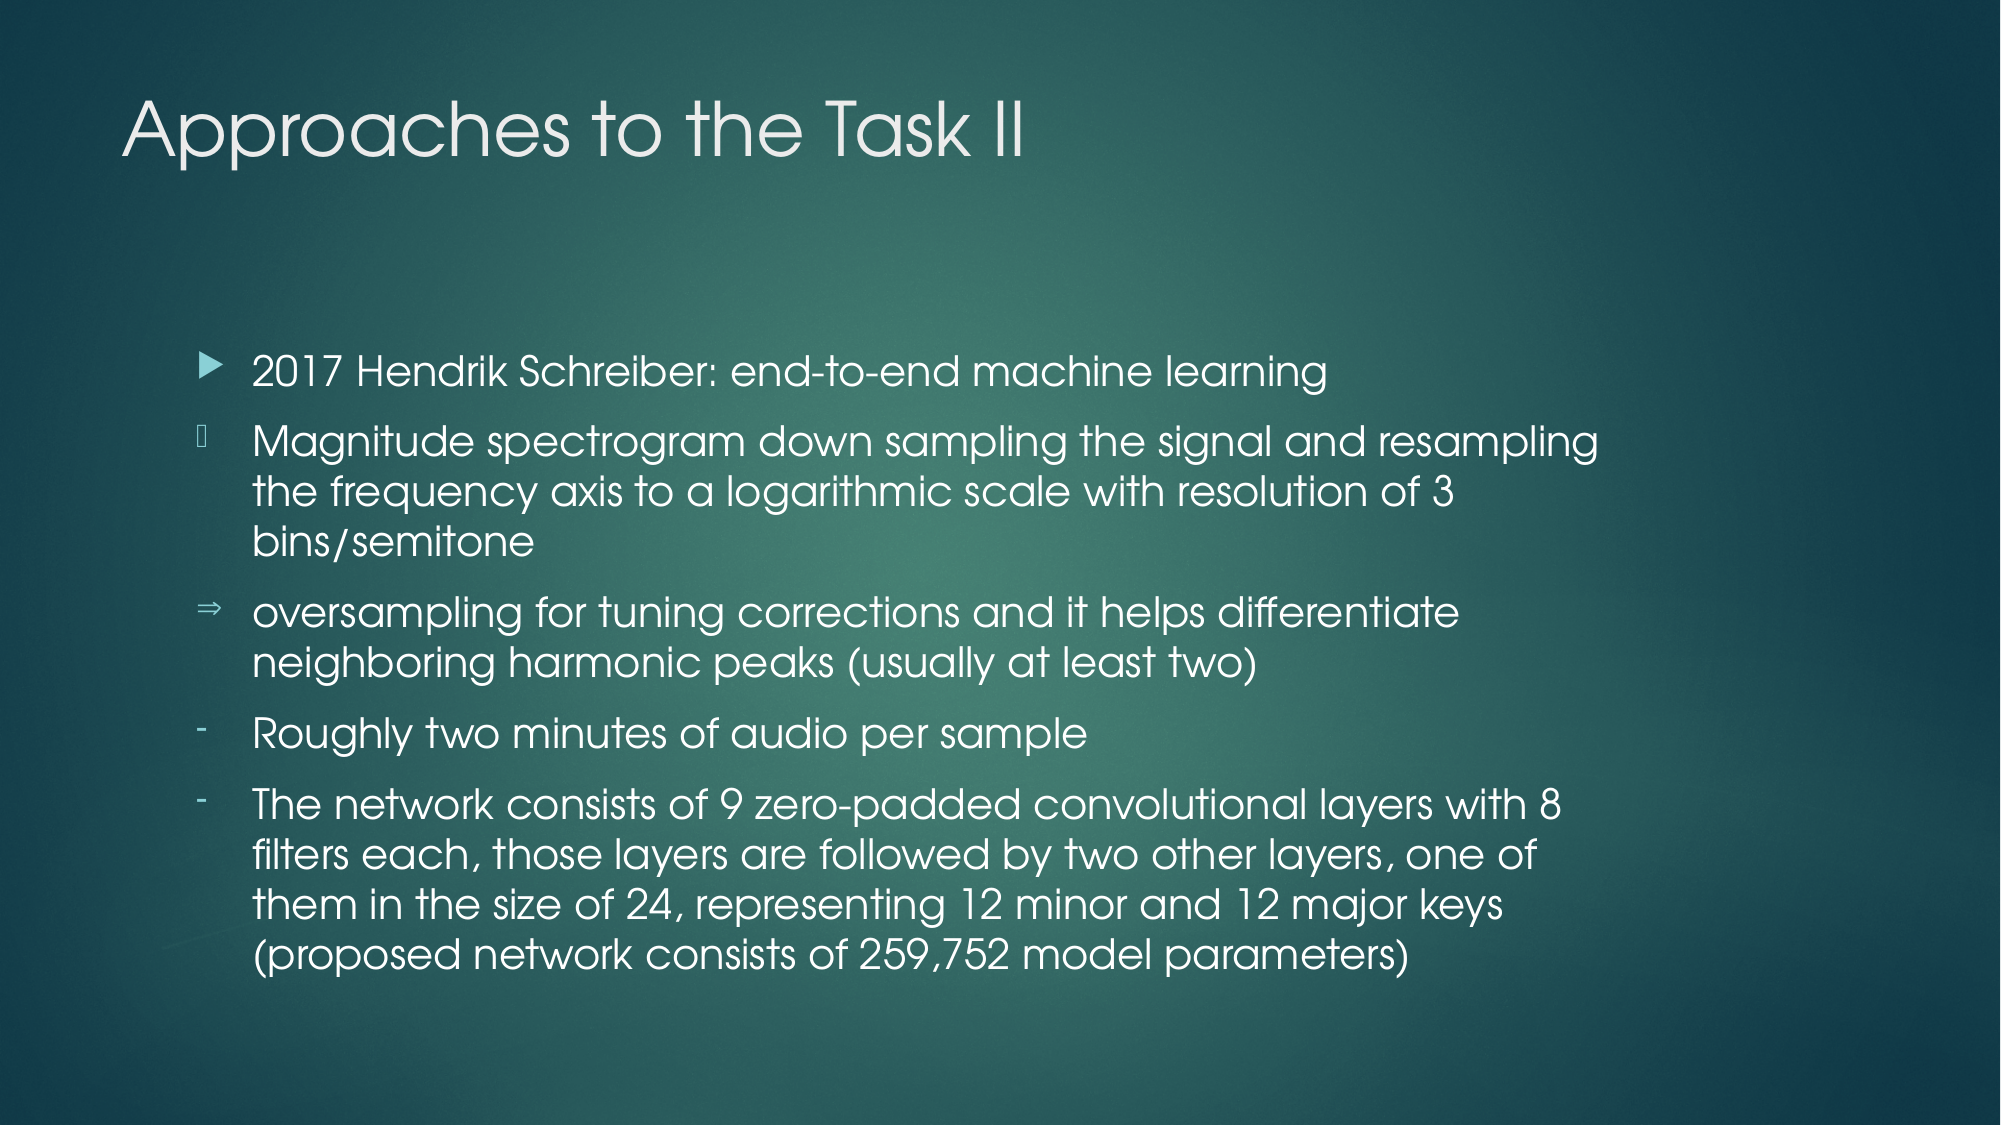

# Approaches to the Task II
2017 Hendrik Schreiber: end-to-end machine learning
Magnitude spectrogram down sampling the signal and resampling the frequency axis to a logarithmic scale with resolution of 3 bins/semitone
oversampling for tuning corrections and it helps differentiate neighboring harmonic peaks (usually at least two)
Roughly two minutes of audio per sample
The network consists of 9 zero-padded convolutional layers with 8 filters each, those layers are followed by two other layers, one of them in the size of 24, representing 12 minor and 12 major keys (proposed network consists of 259,752 model parameters)